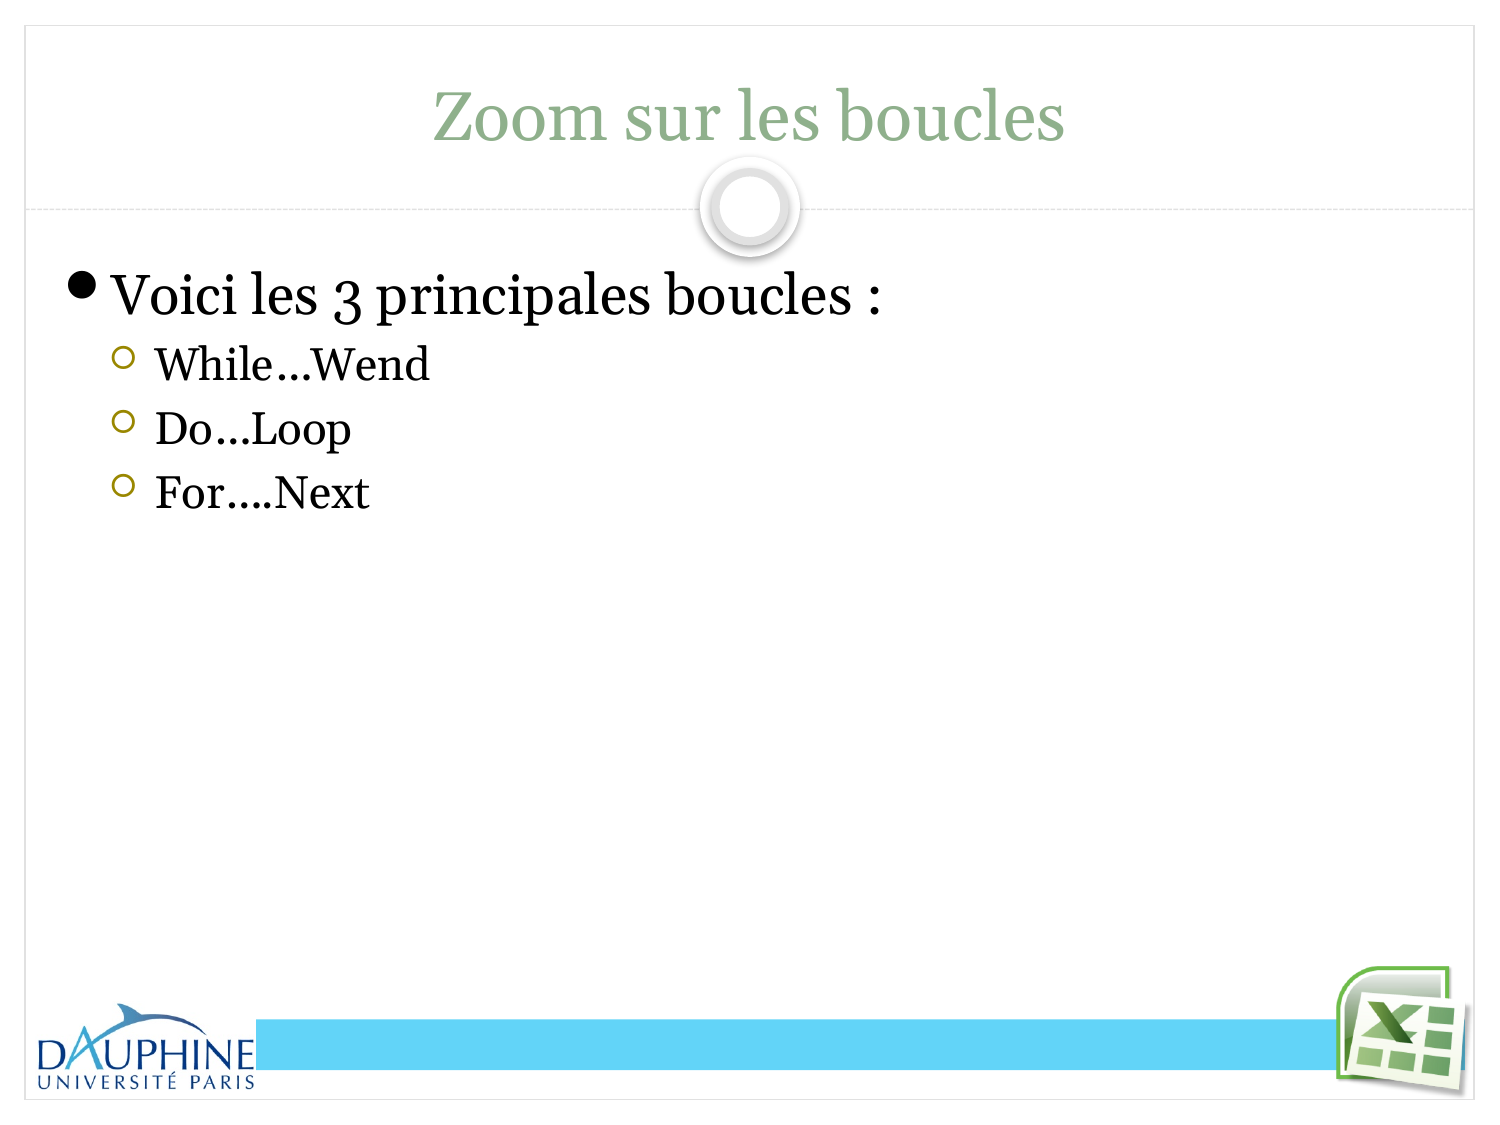

# Zoom sur les boucles
Voici les 3 principales boucles :
While…Wend
Do…Loop
For….Next